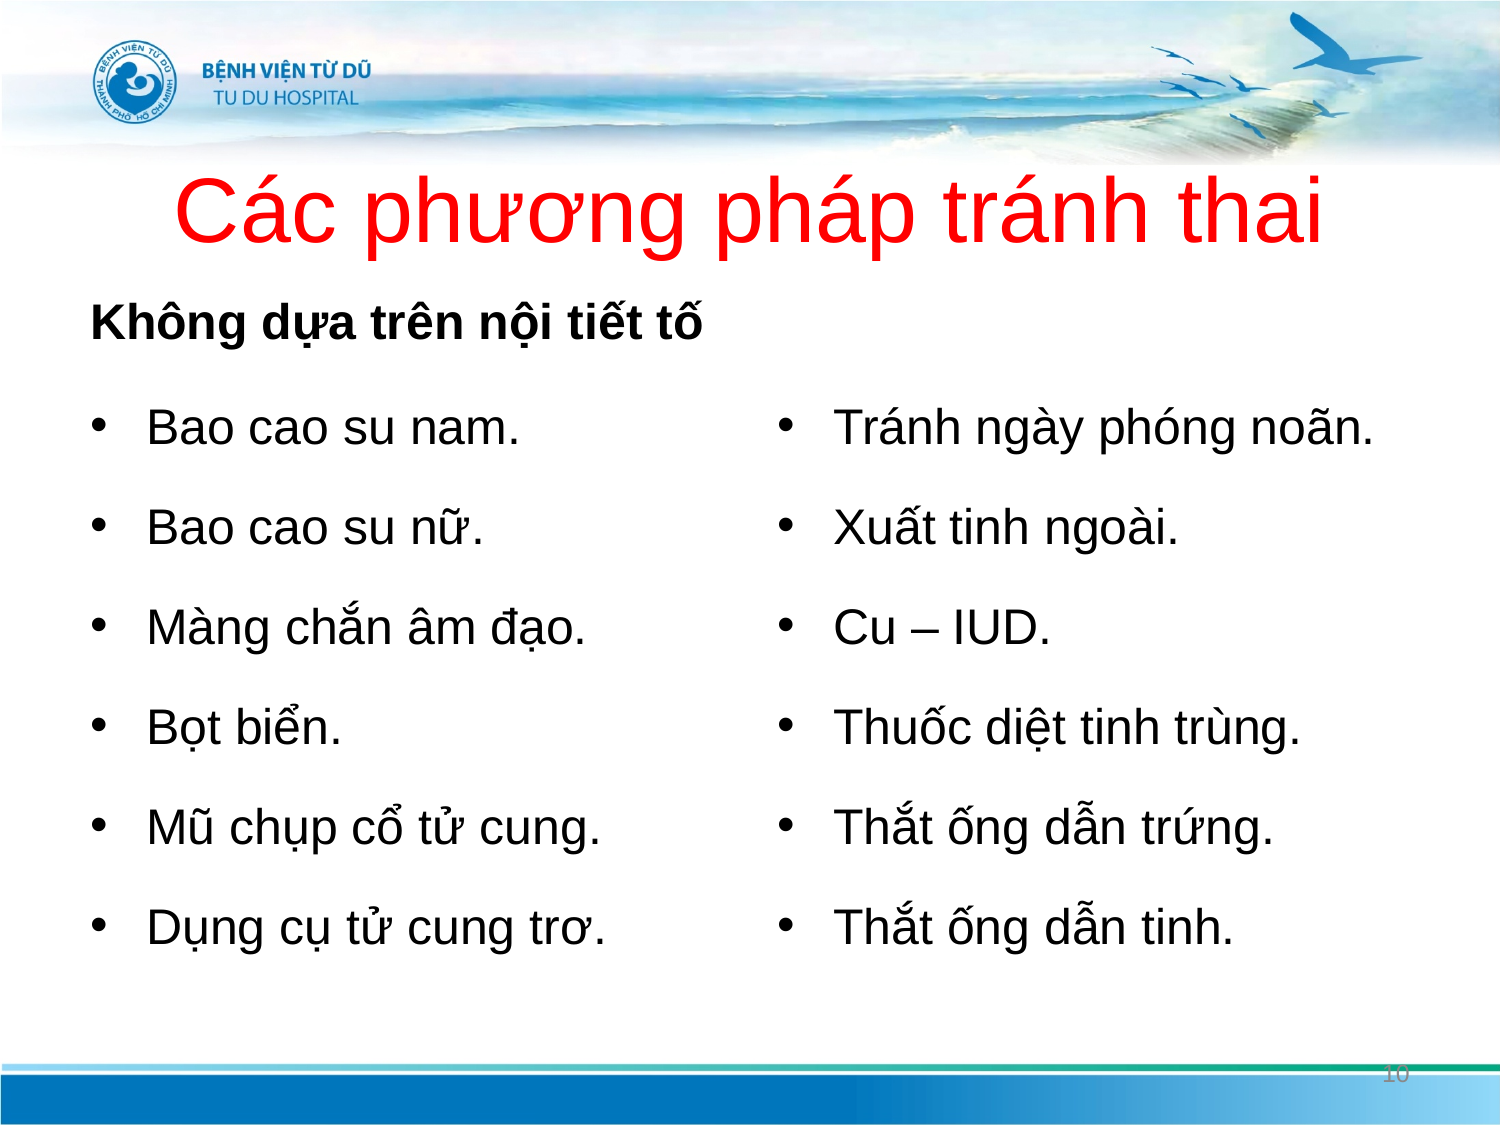

# Các phương pháp tránh thai
Không dựa trên nội tiết tố
Bao cao su nam.
Bao cao su nữ.
Màng chắn âm đạo.
Bọt biển.
Mũ chụp cổ tử cung.
Dụng cụ tử cung trơ.

Tránh ngày phóng noãn.
Xuất tinh ngoài.
Cu – IUD.
Thuốc diệt tinh trùng.
Thắt ống dẫn trứng.
Thắt ống dẫn tinh.
10